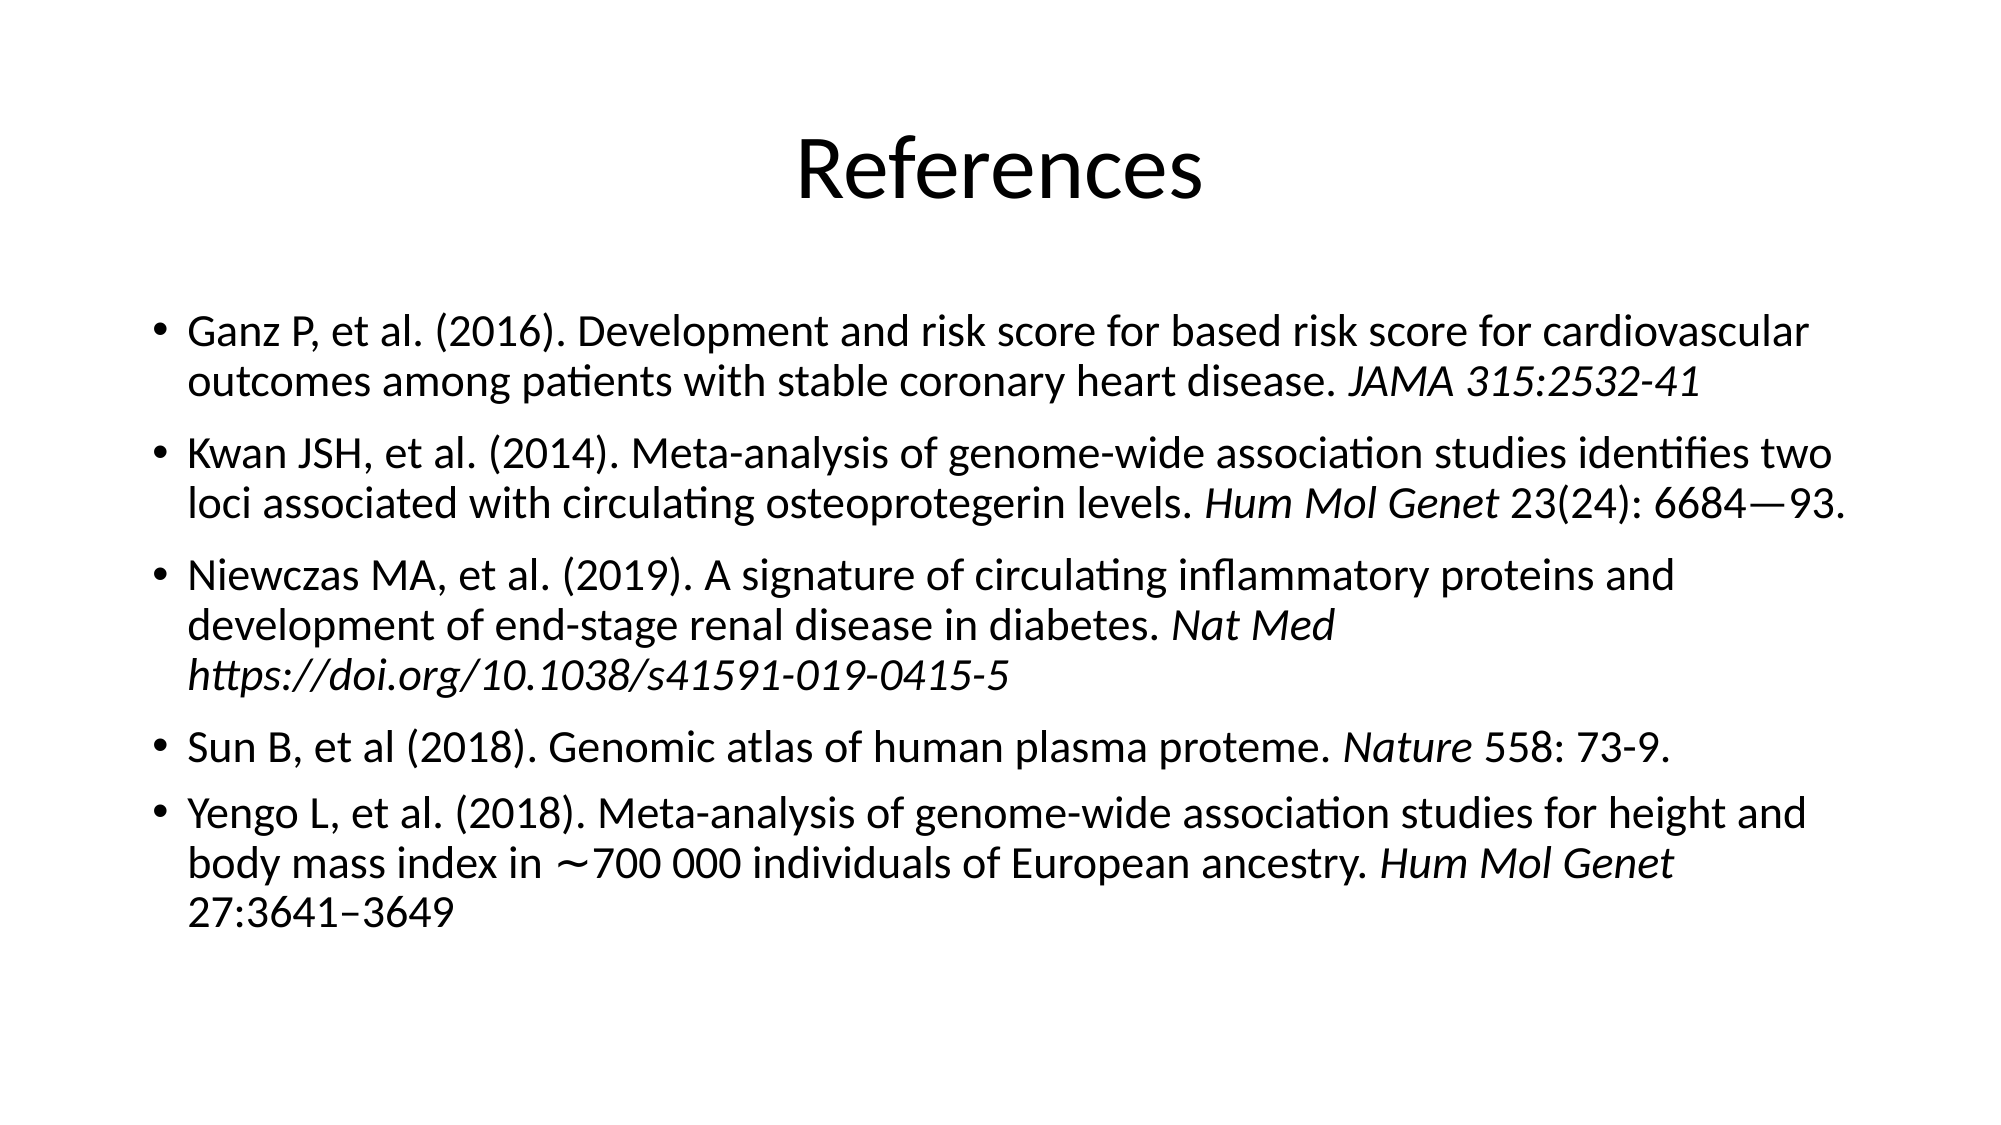

# References
Ganz P, et al. (2016). Development and risk score for based risk score for cardiovascular outcomes among patients with stable coronary heart disease. JAMA 315:2532-41
Kwan JSH, et al. (2014). Meta-analysis of genome-wide association studies identifies two loci associated with circulating osteoprotegerin levels. Hum Mol Genet 23(24): 6684—93.
Niewczas MA, et al. (2019). A signature of circulating inflammatory proteins and development of end-stage renal disease in diabetes. Nat Med https://doi.org/10.1038/s41591-019-0415-5
Sun B, et al (2018). Genomic atlas of human plasma proteme. Nature 558: 73-9.
Yengo L, et al. (2018). Meta-analysis of genome-wide association studies for height and body mass index in ∼700 000 individuals of European ancestry. Hum Mol Genet 27:3641–3649